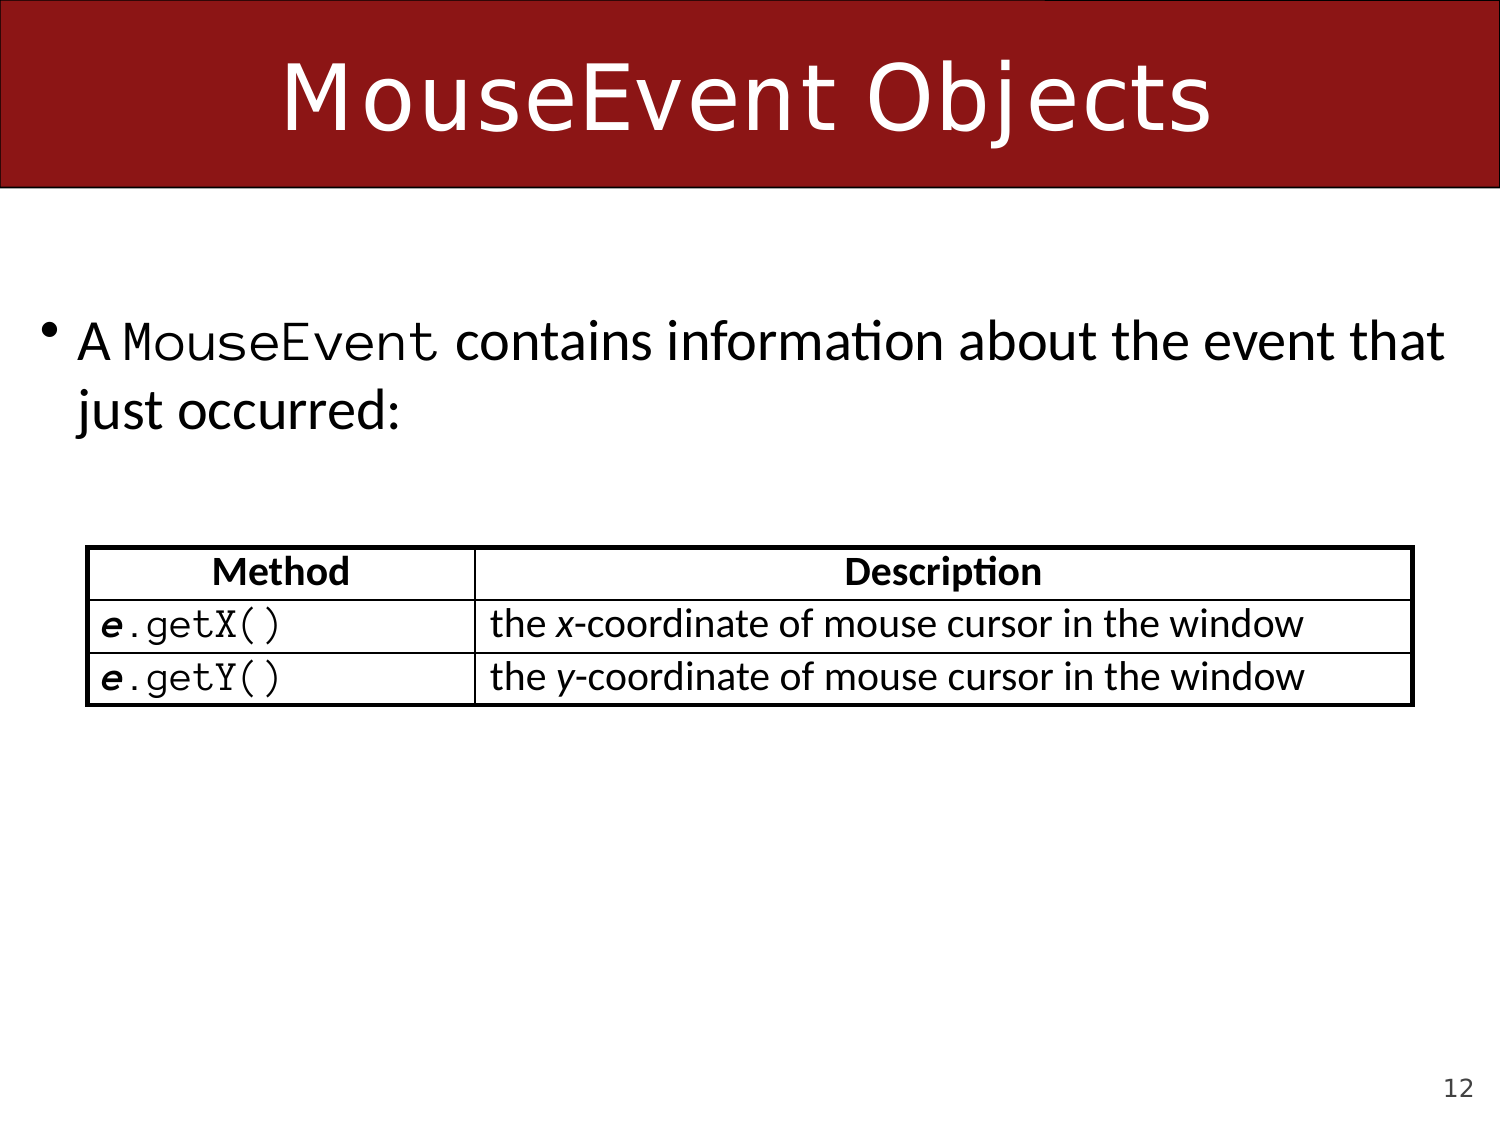

# MouseEvent Objects

A MouseEvent contains information about the event that just occurred:

| Method | Description |
| --- | --- |
| e.getX() | the x-coordinate of mouse cursor in the window |
| e.getY() | the y-coordinate of mouse cursor in the window |